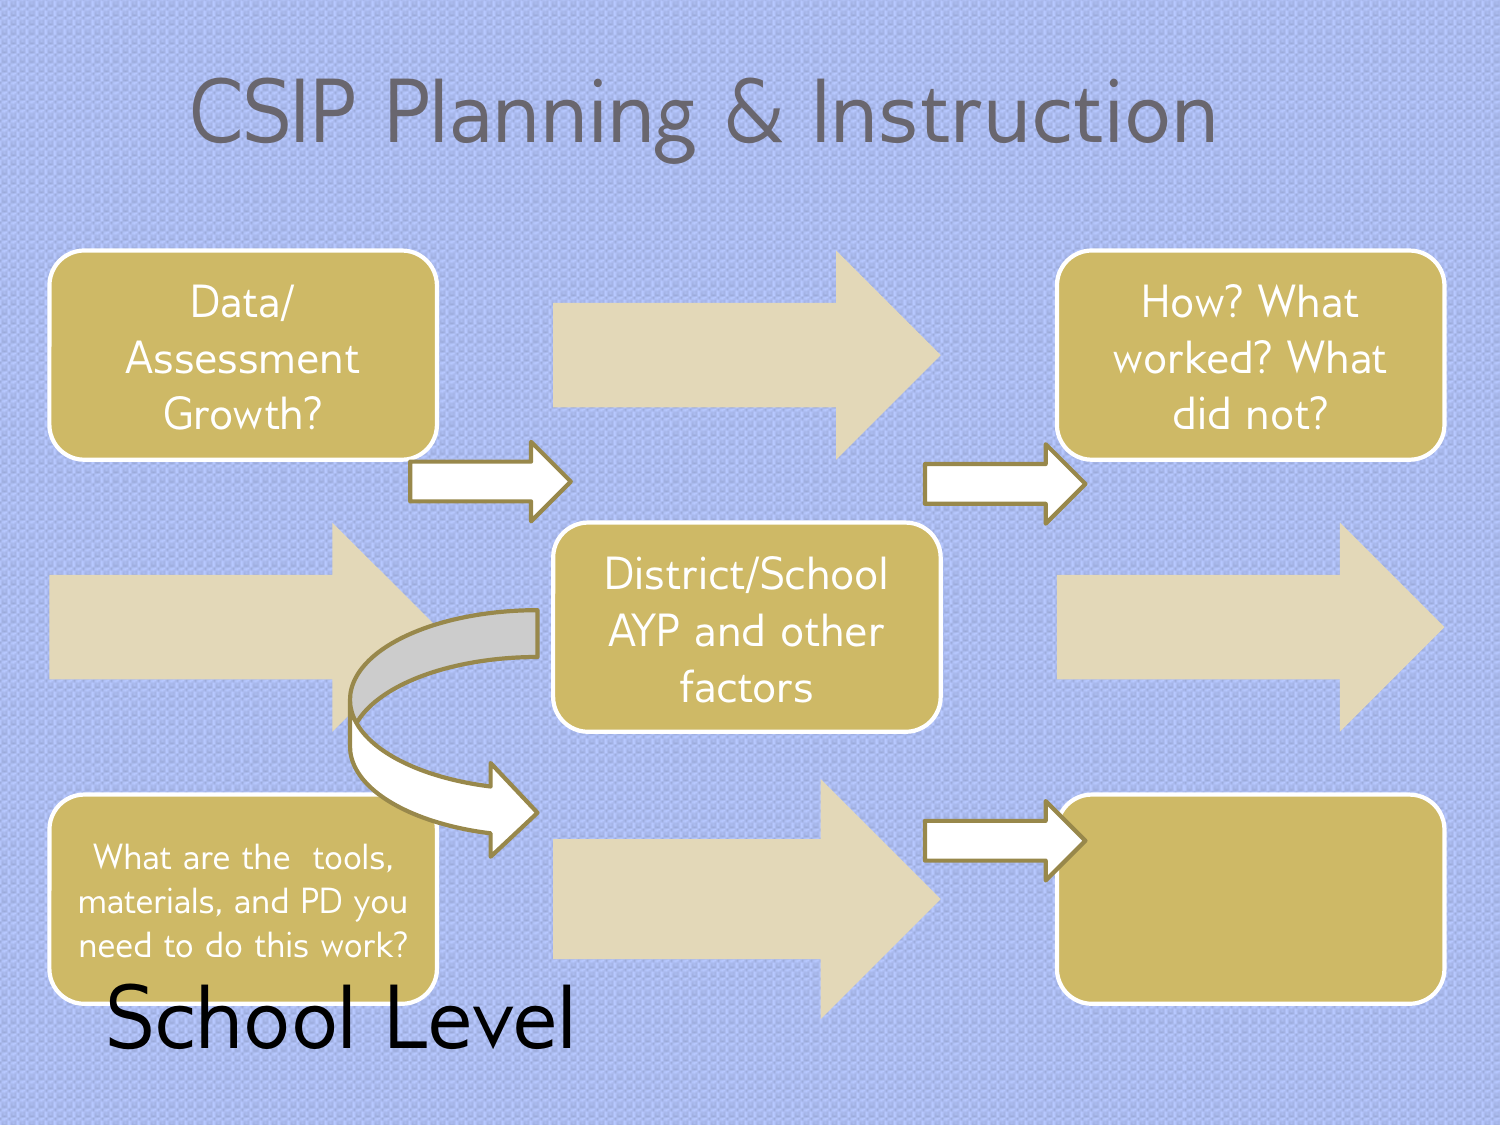

# CSIP Planning & Instruction
Data/Assessment Growth?
How? What worked? What did not?
District/School AYP and other factors
Plan
What are the  tools, materials, and PD you need to do this work?

School Level